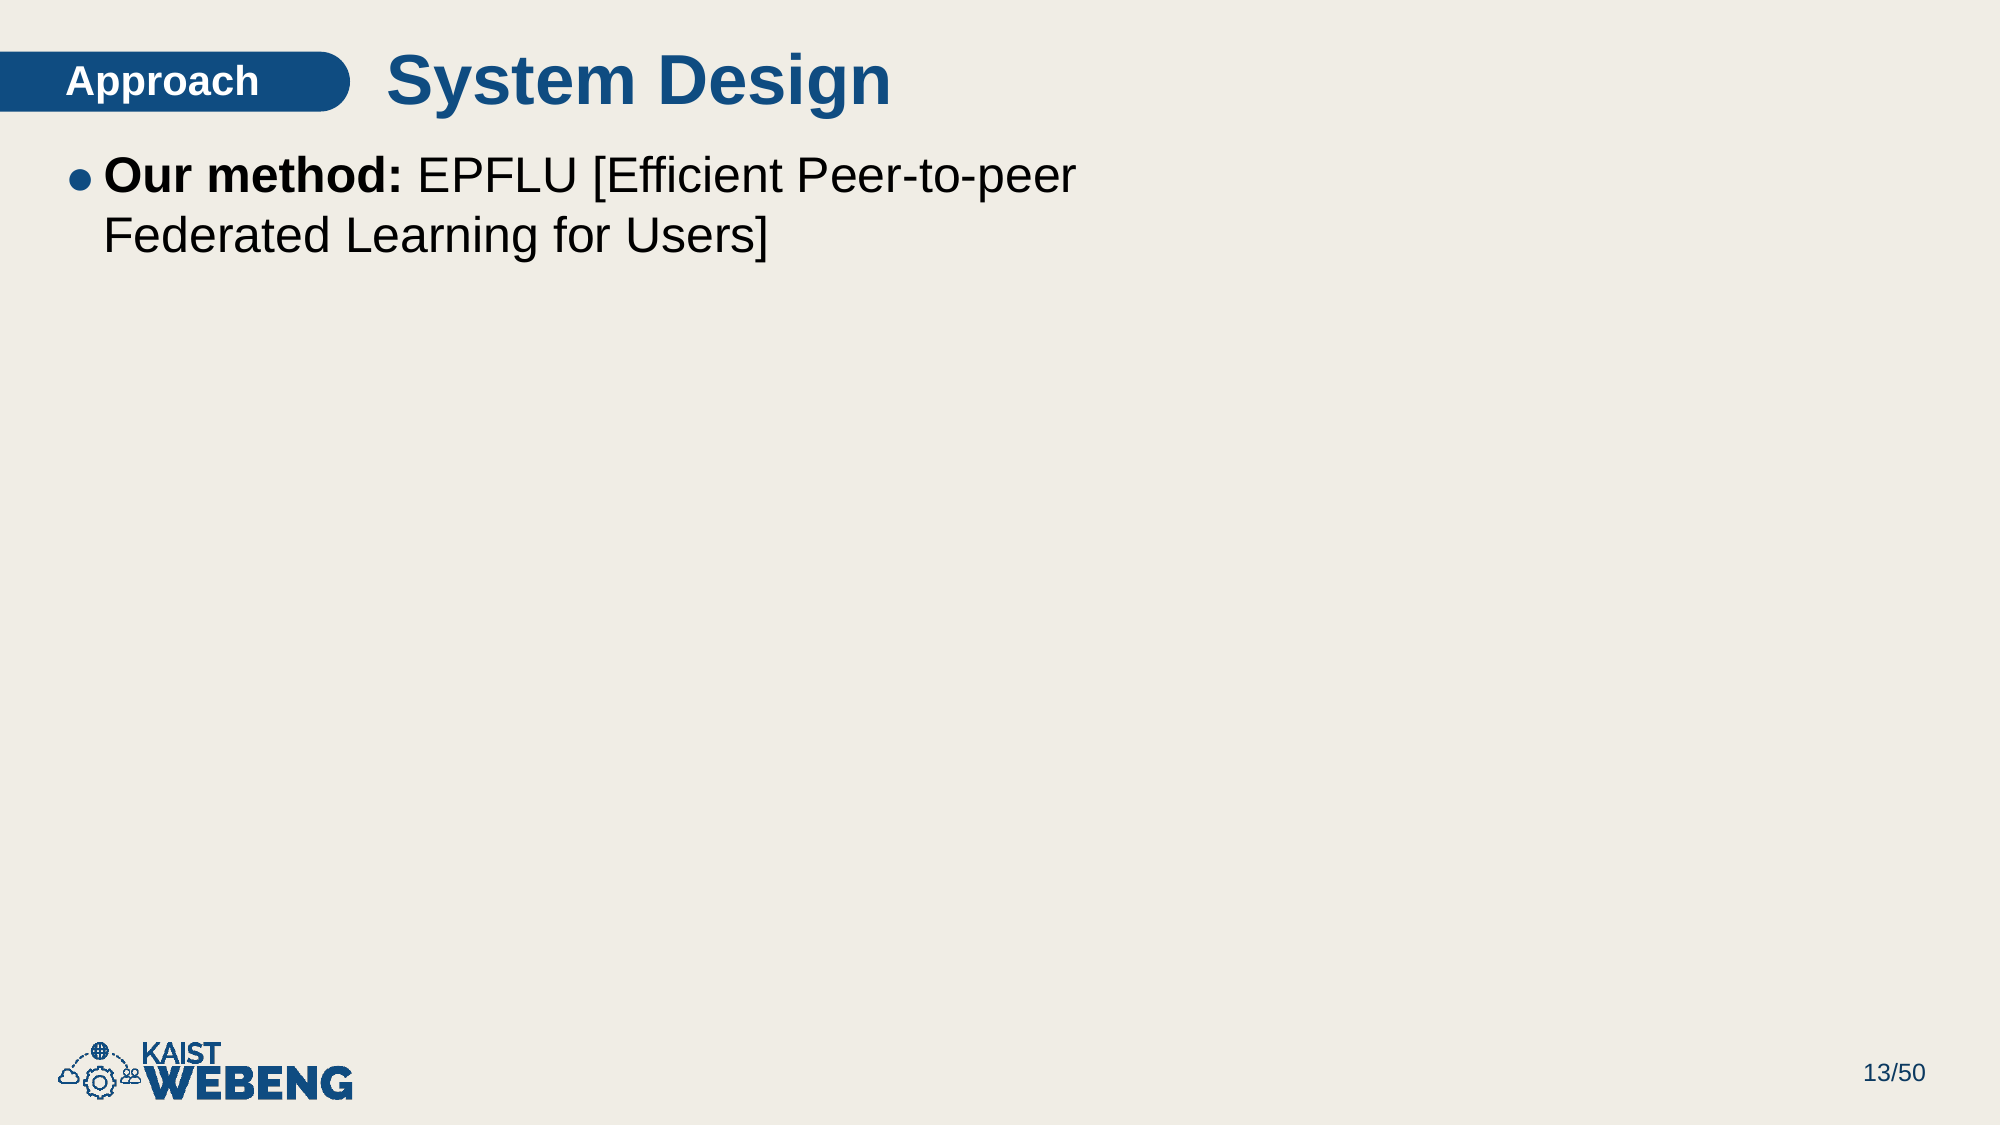

# System Design
Approach
Our method: EPFLU [Efficient Peer-to-peer Federated Learning for Users]

13/50